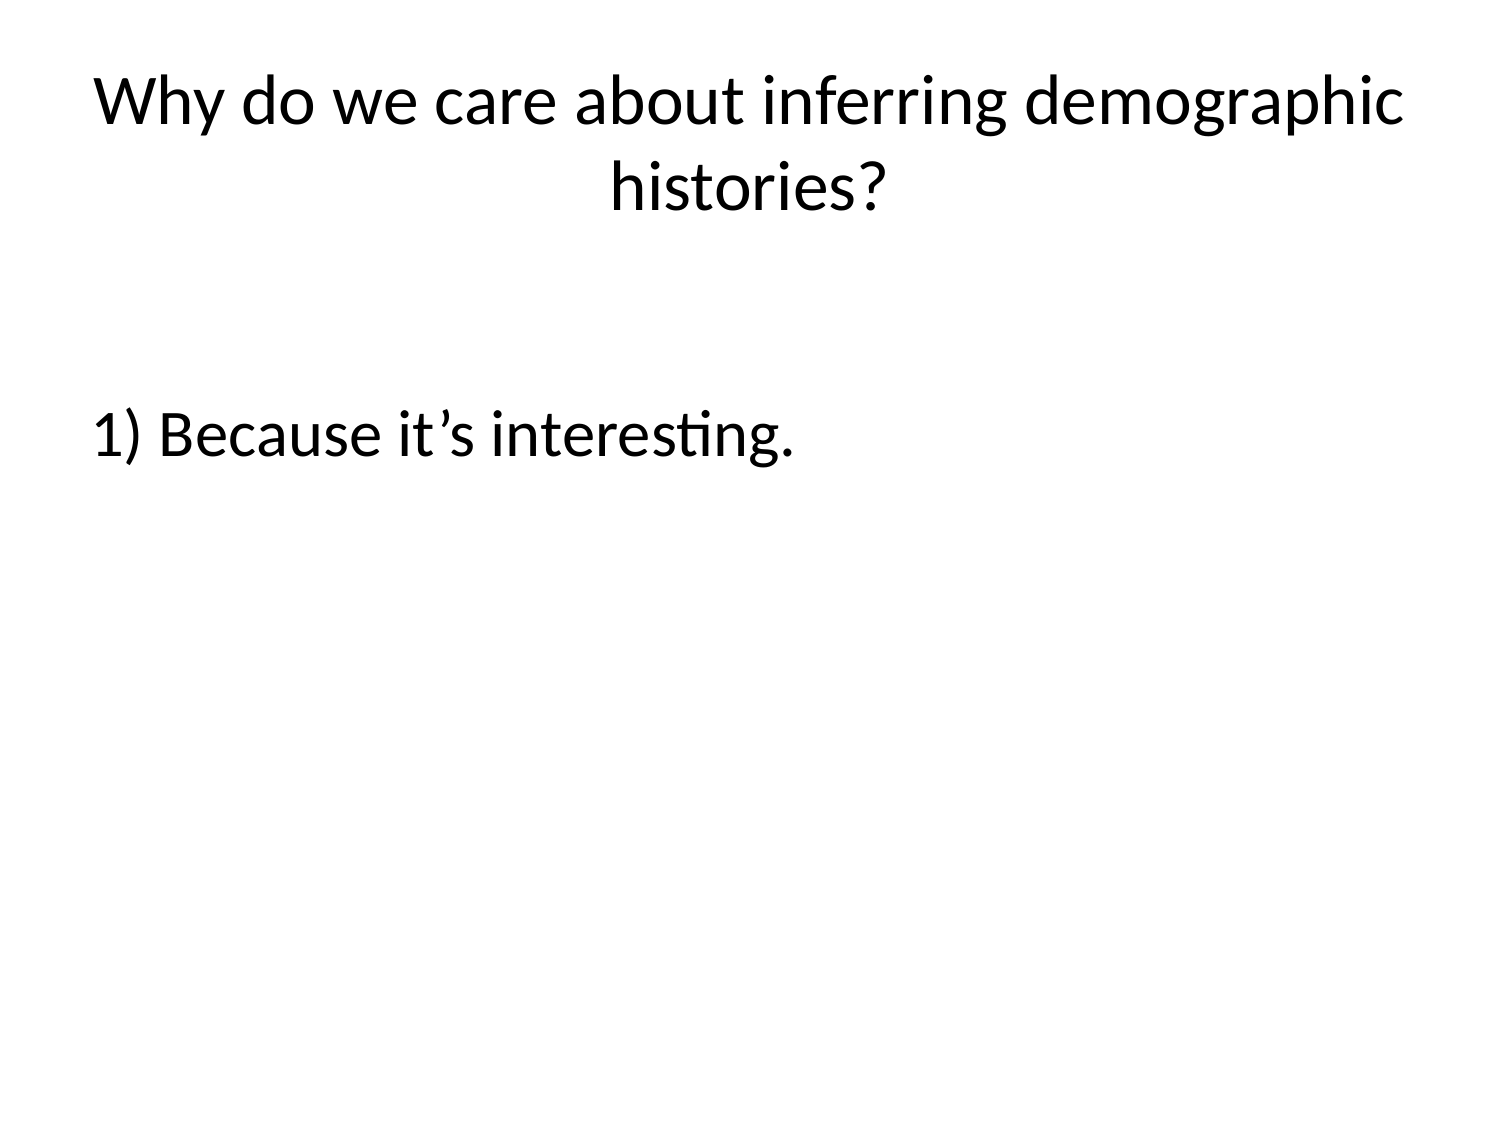

# Why do we care about inferring demographic histories?
1) Because it’s interesting.